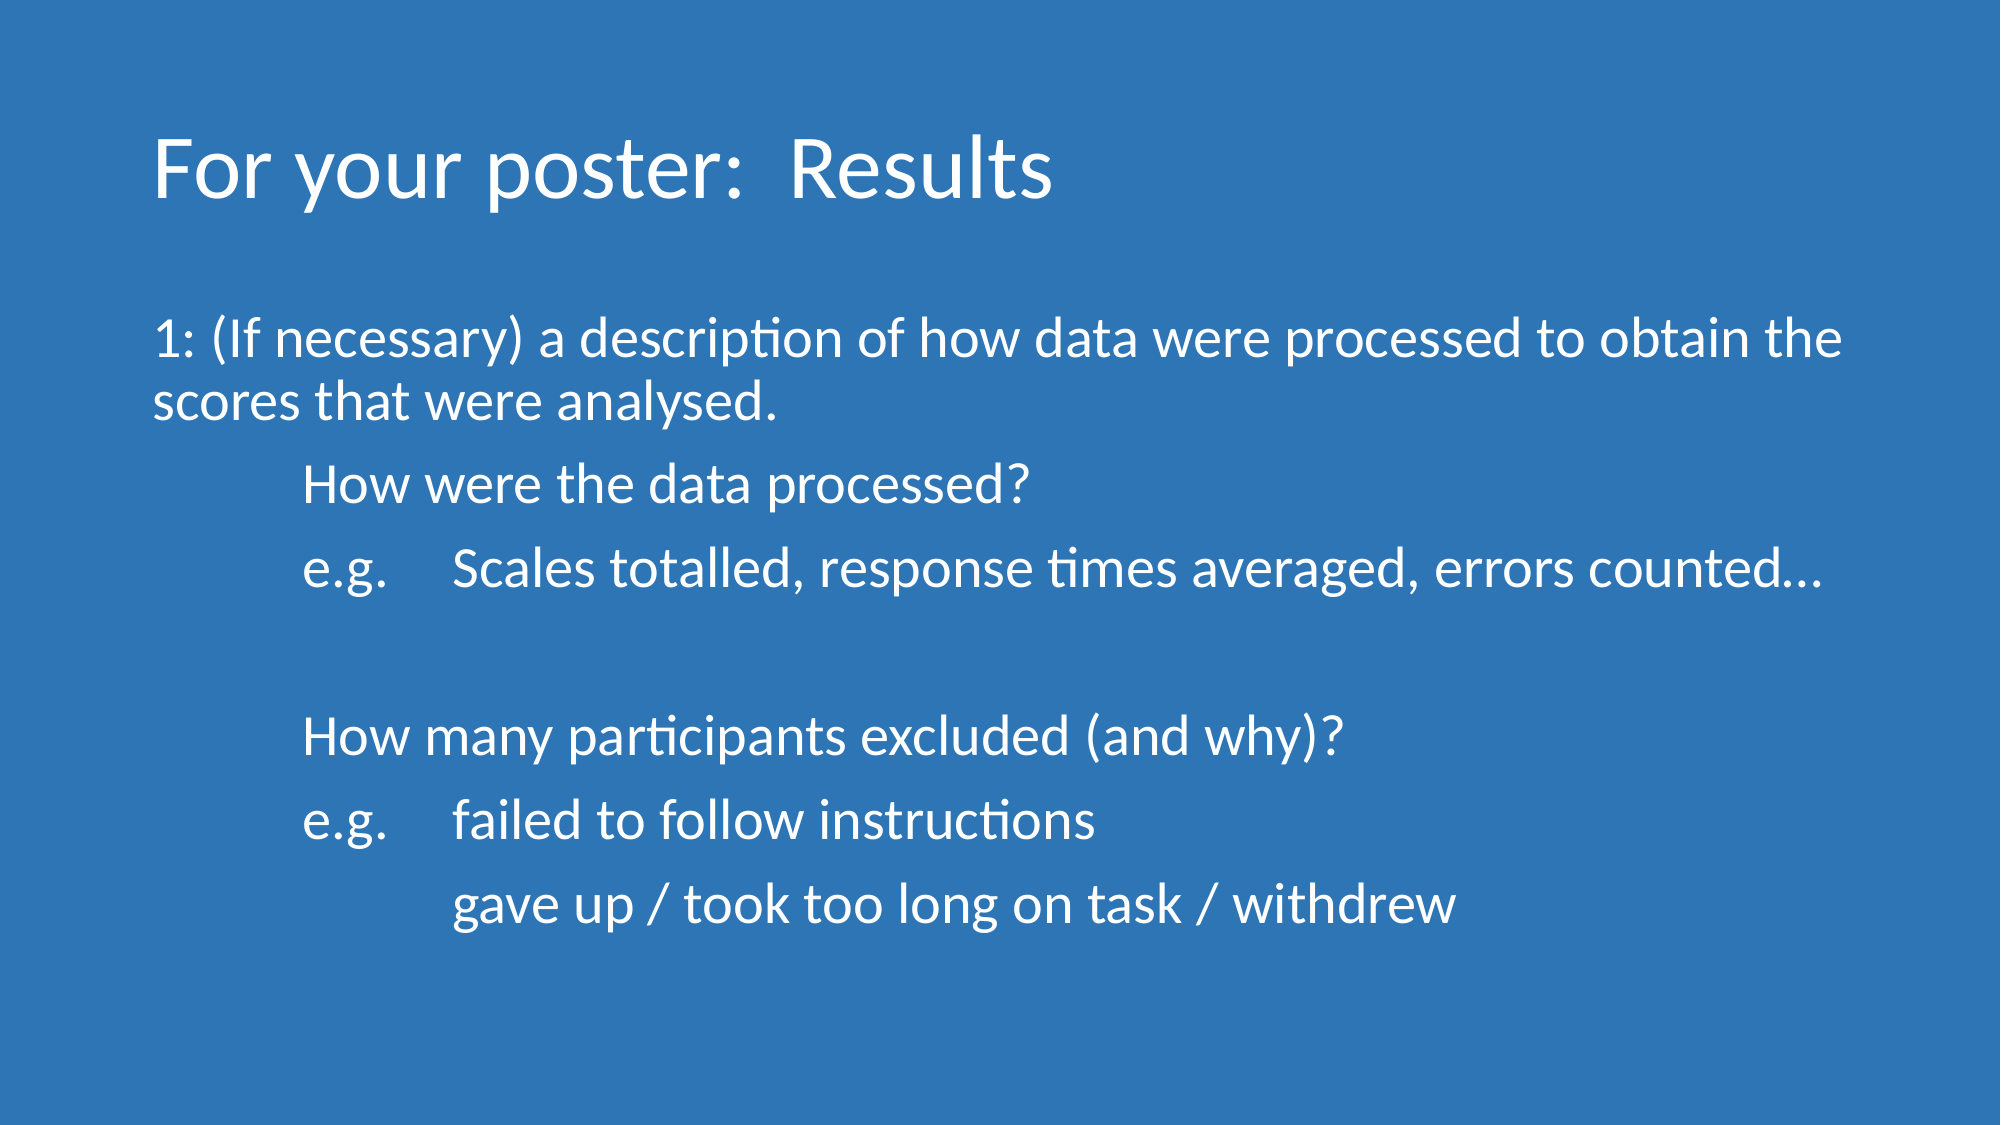

# For your poster:  Results
1: (If necessary) a description of how data were processed to obtain the scores that were analysed.
	How were the data processed?
	e.g. 	Scales totalled, response times averaged, errors counted…

	How many participants excluded (and why)?
	e.g. 	failed to follow instructions
		gave up / took too long on task / withdrew